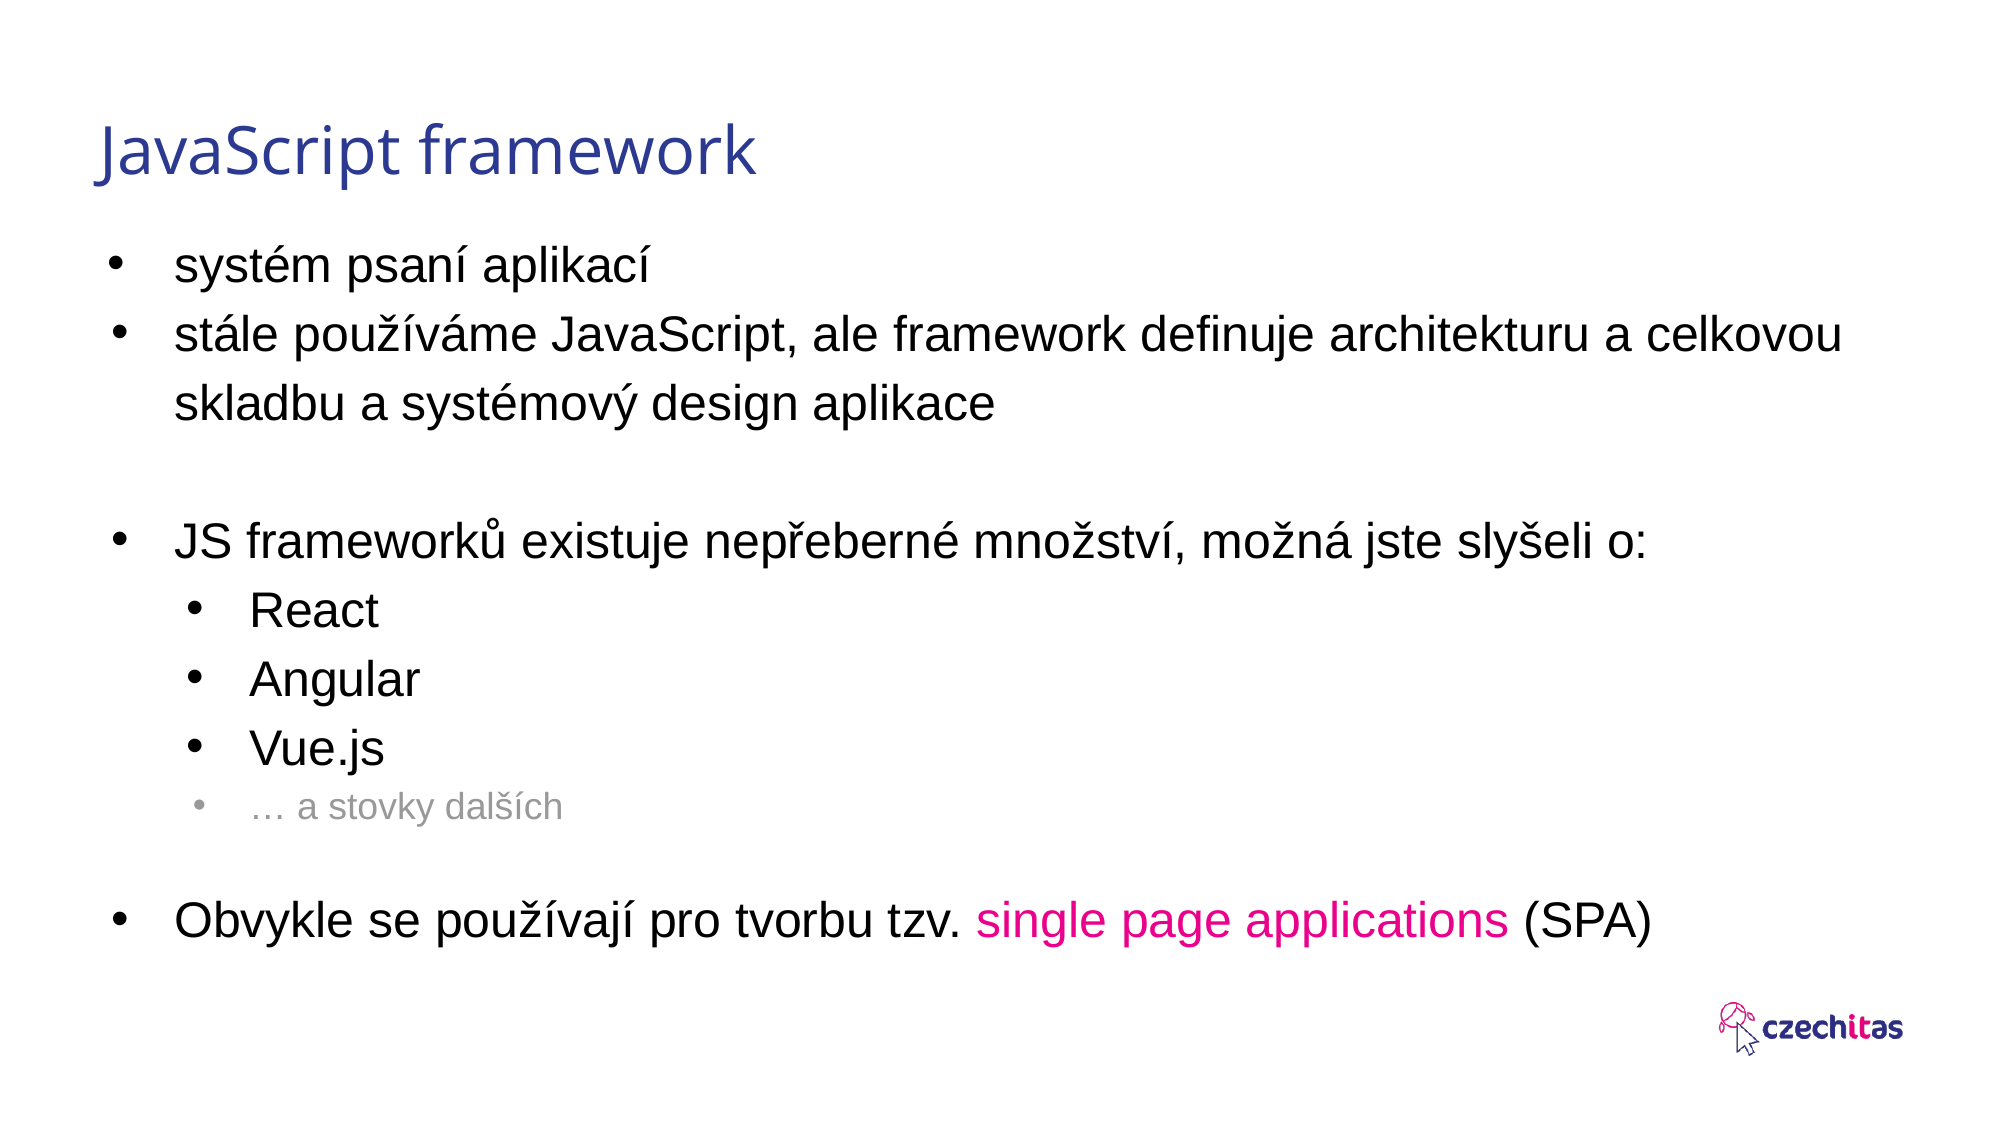

# JavaScript framework
systém psaní aplikací
stále používáme JavaScript, ale framework definuje architekturu a celkovou skladbu a systémový design aplikace
JS frameworků existuje nepřeberné množství, možná jste slyšeli o:
React
Angular
Vue.js
… a stovky dalších
Obvykle se používají pro tvorbu tzv. single page applications (SPA)